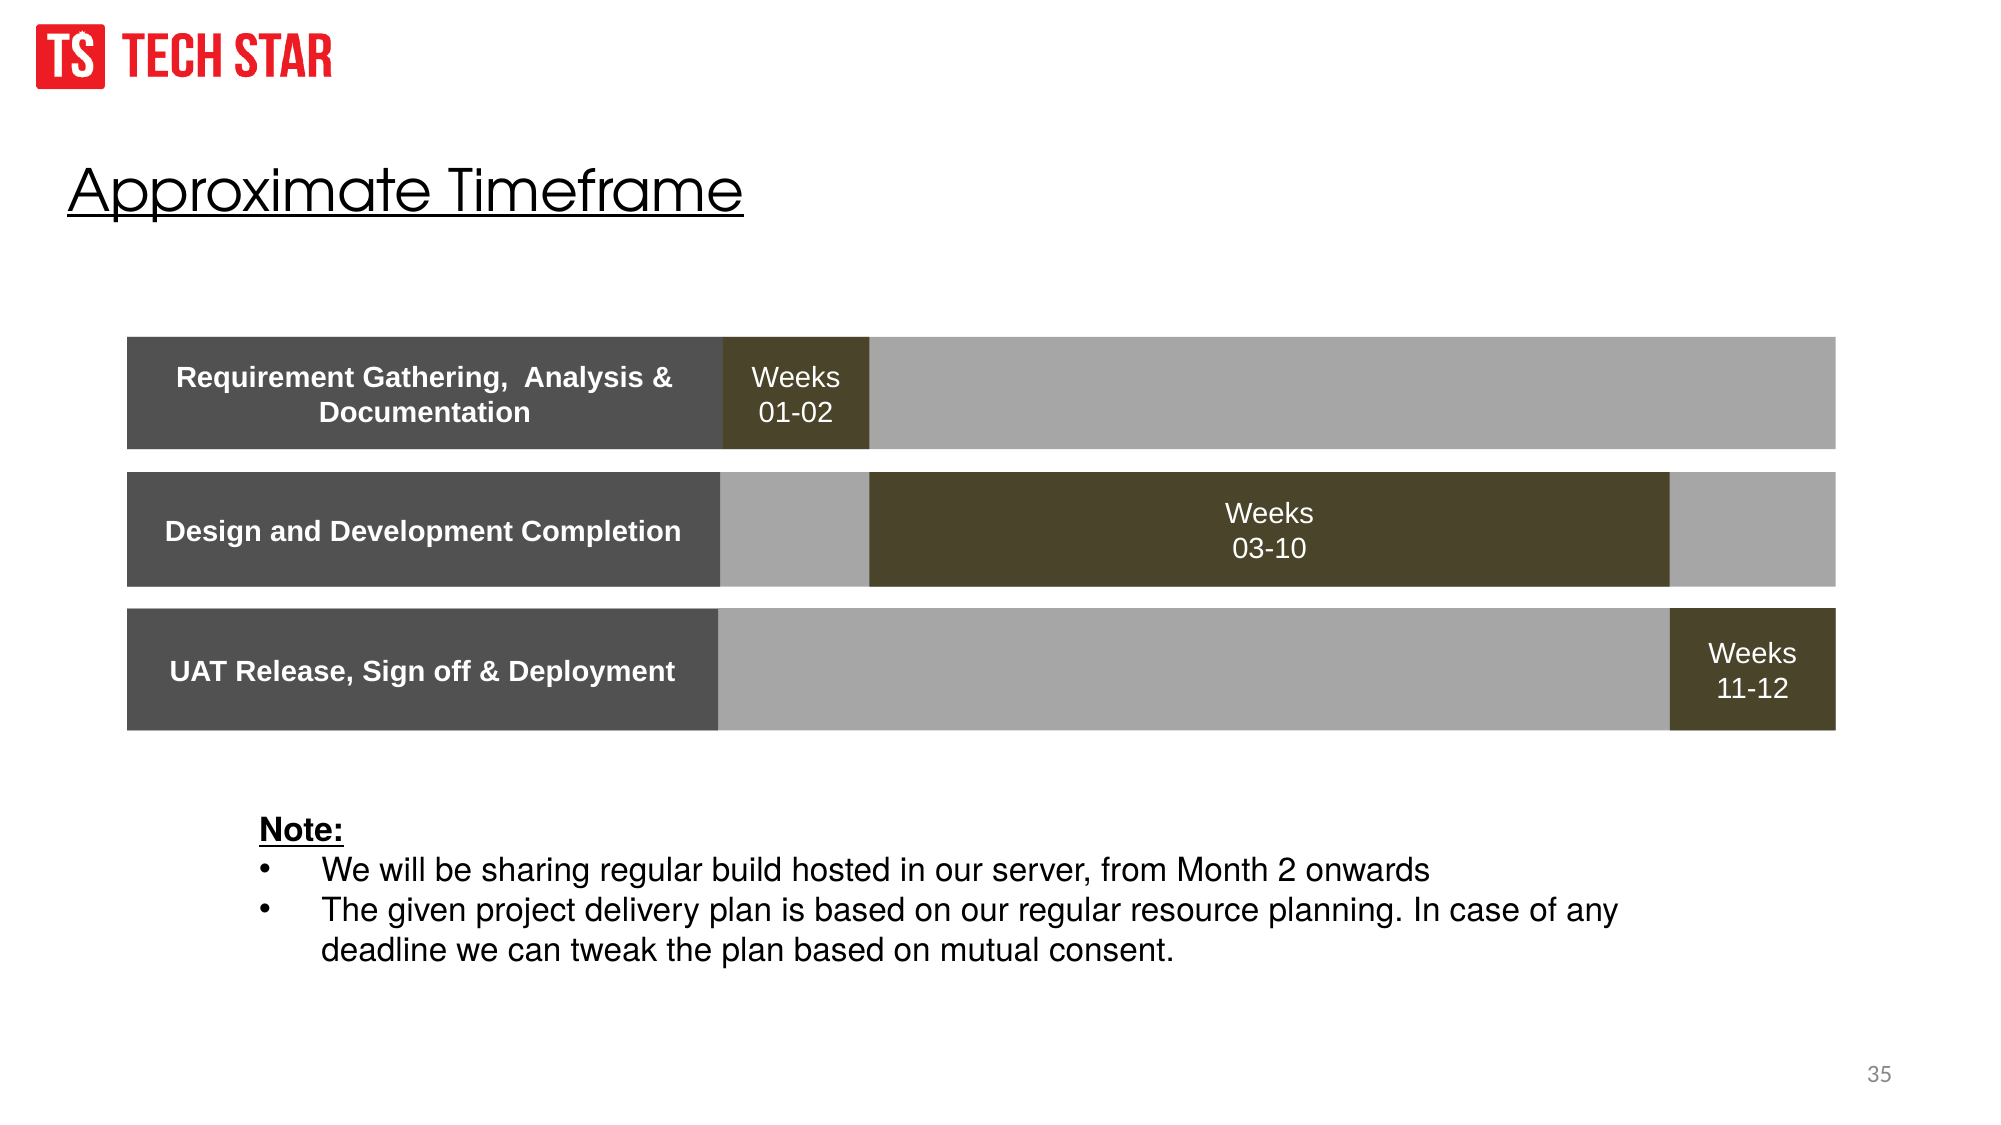

Approximate Timeframe

Requirement Gathering,  Analysis & Documentation

Weeks
01-02

Design and Development Completion

Weeks
03-10

Weeks
11-12

UAT Release, Sign off & Deployment
Note:
We will be sharing regular build hosted in our server, from Month 2 onwards
The given project delivery plan is based on our regular resource planning. In case of any deadline we can tweak the plan based on mutual consent.
35